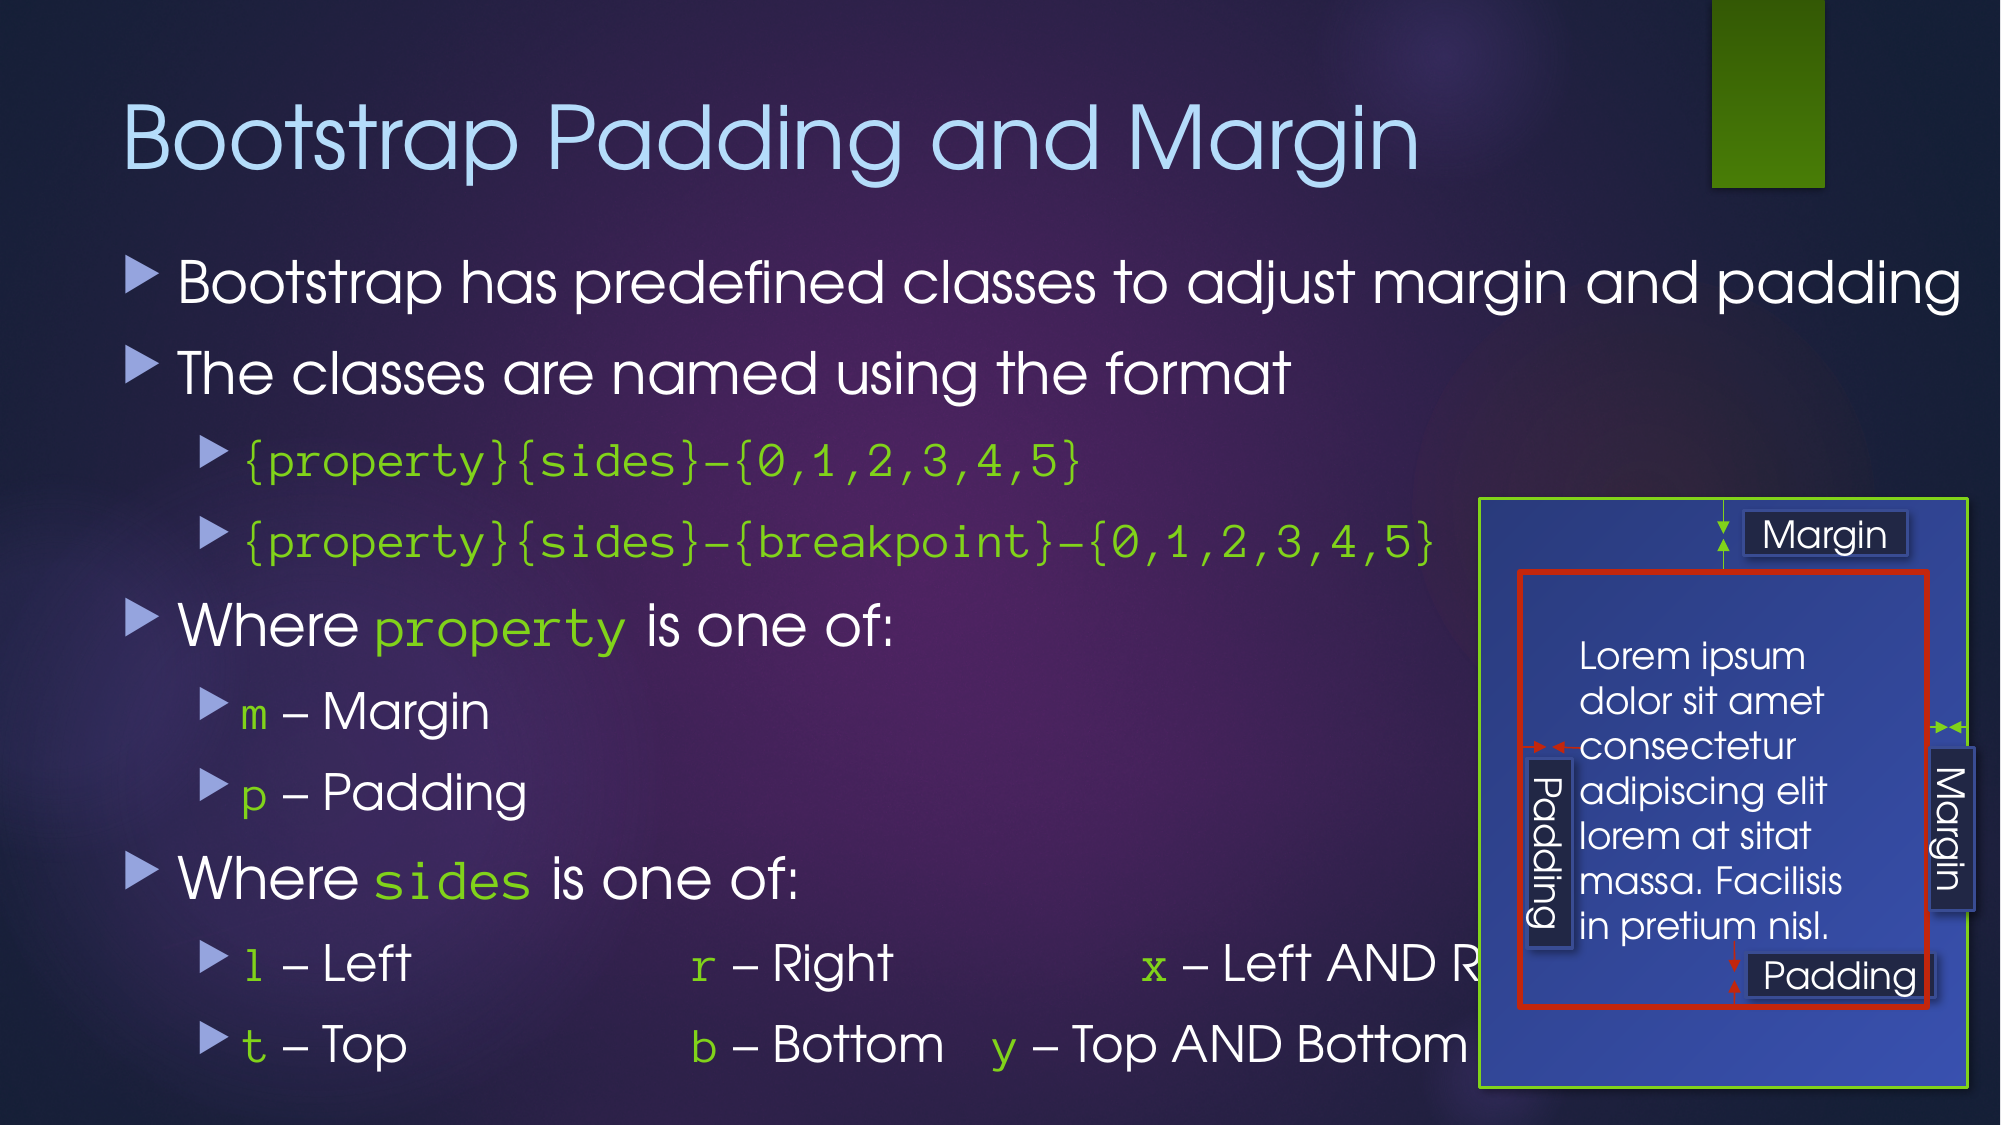

# Bootstrap Padding and Margin
Bootstrap has predefined classes to adjust margin and padding
The classes are named using the format
{property}{sides}-{0,1,2,3,4,5}
{property}{sides}-{breakpoint}-{0,1,2,3,4,5}
Where property is one of:
m – Margin
p – Padding
Where sides is one of:
l – Left		r – Right		x – Left AND Right
t – Top		b – Bottom	y – Top AND Bottom

Margin
Lorem ipsum dolor sit amet consectetur adipiscing elit lorem at sitat massa. Facilisis in pretium nisl.
Margin
Padding
Padding